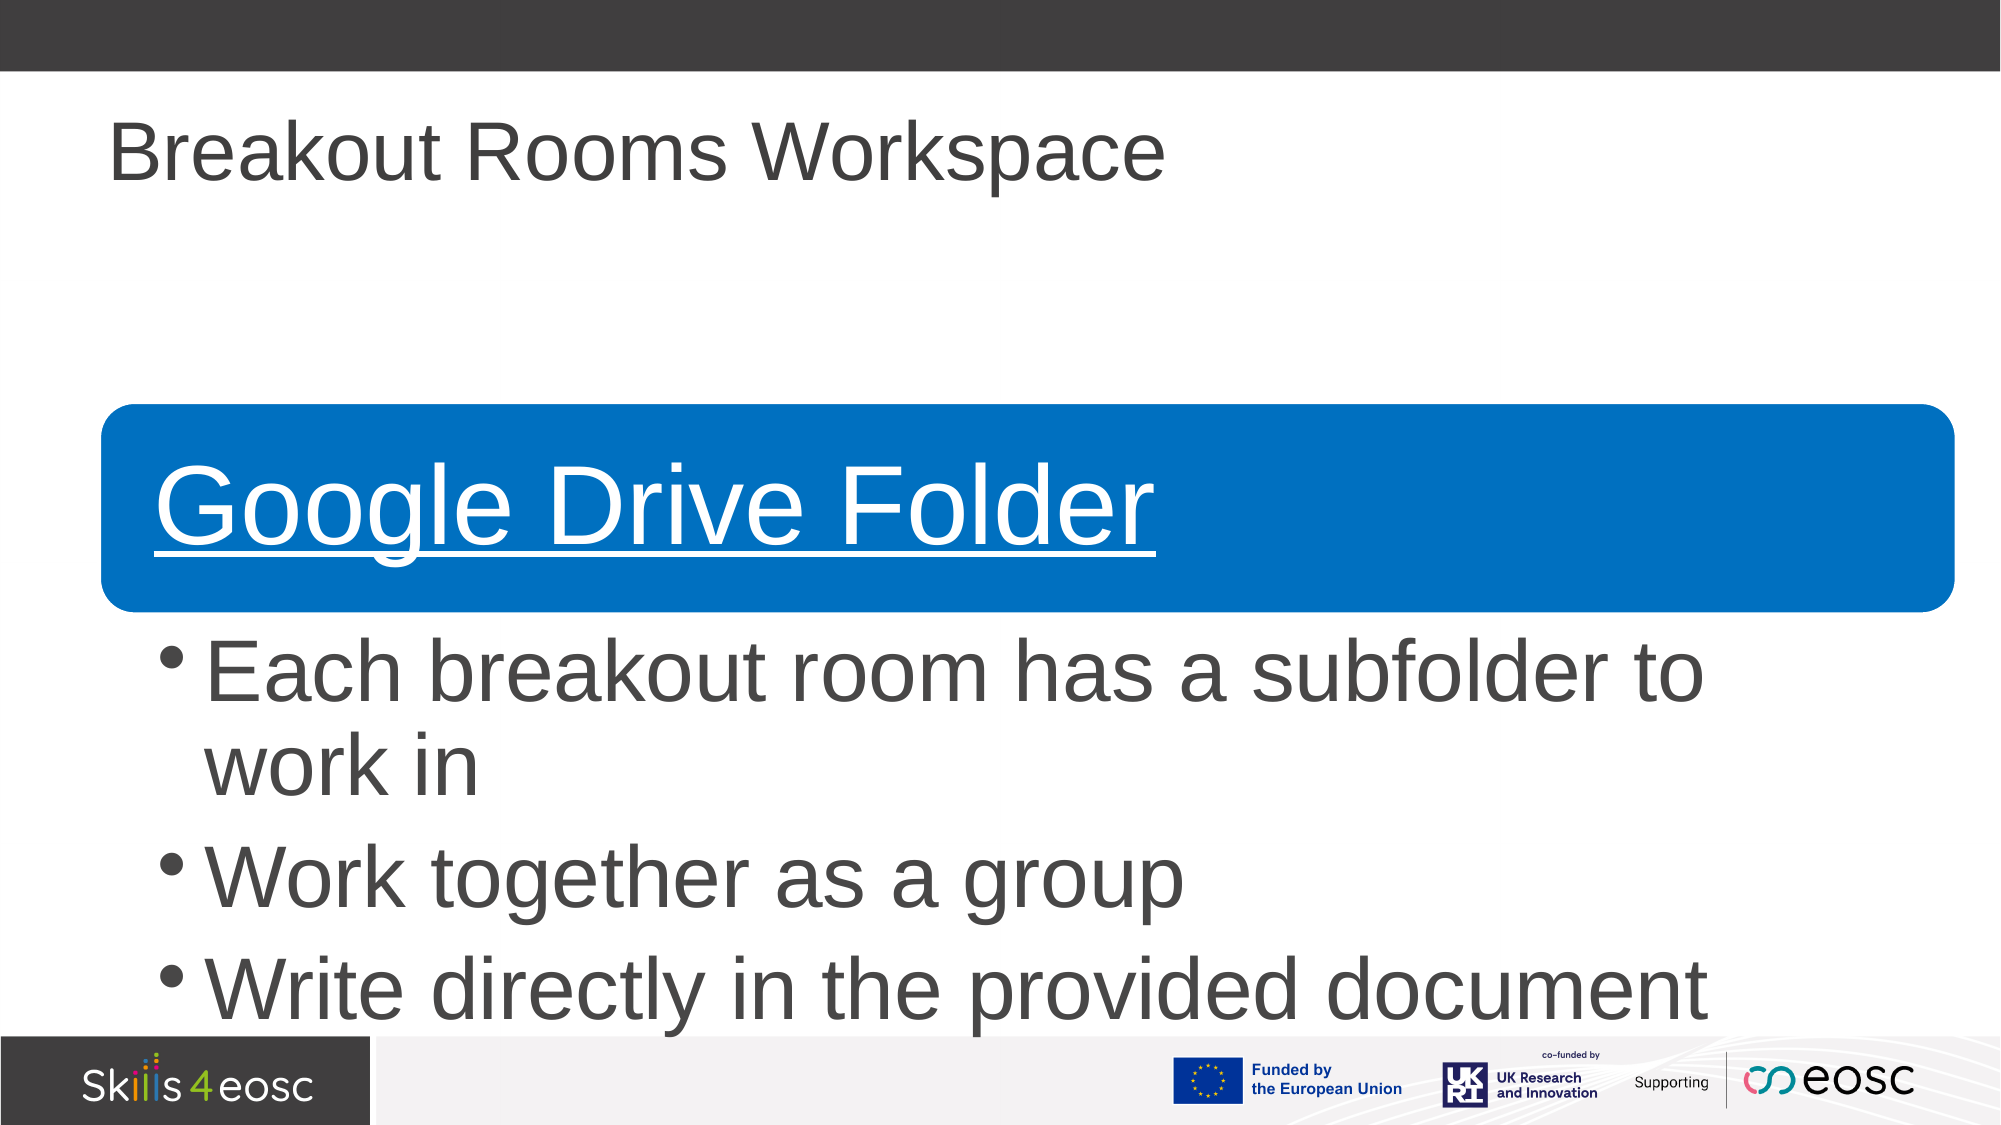

# Breakout Rooms Workspace
Google Drive Folder
Each breakout room has a subfolder to work in
Work together as a group
Write directly in the provided document